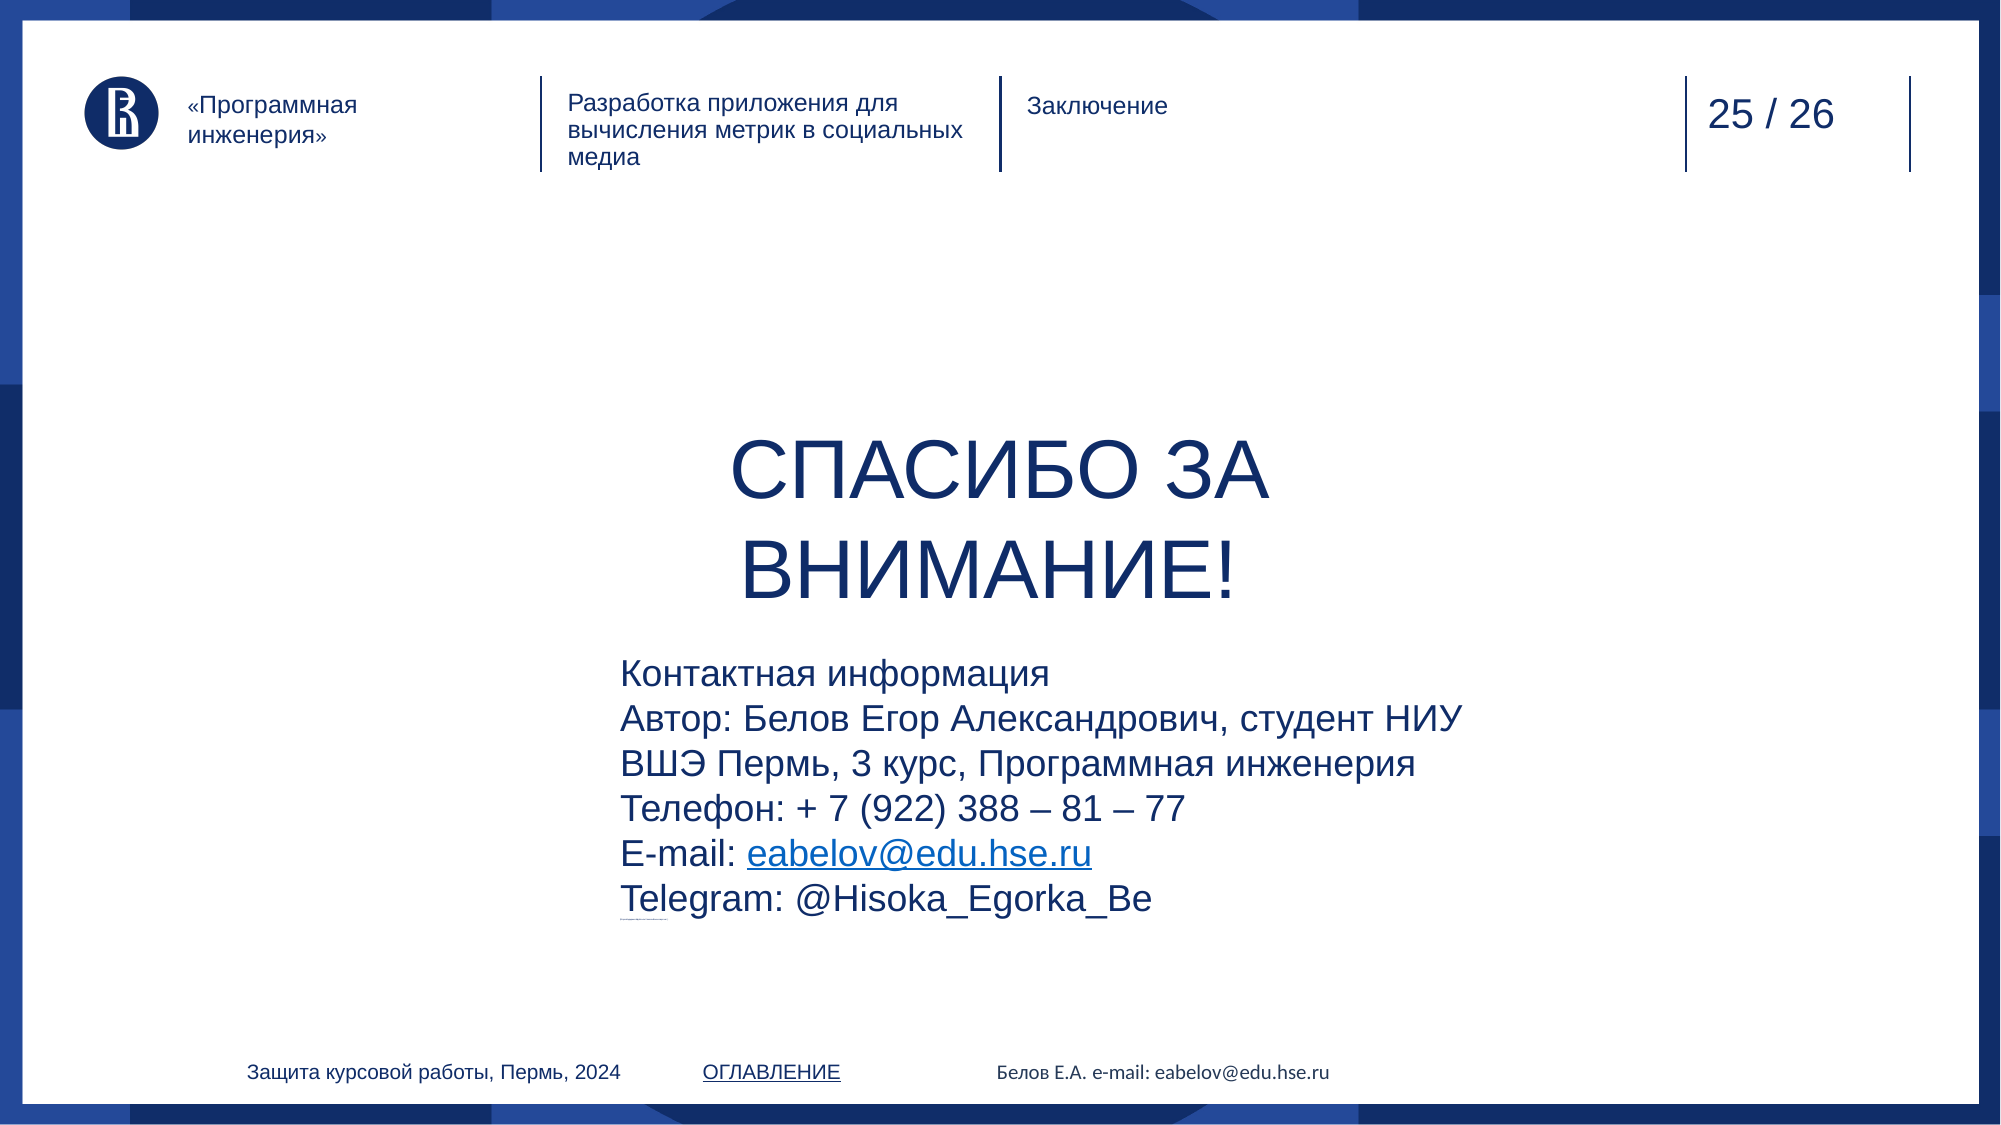

«Программная инженерия»

Разработка приложения для вычисления метрик в социальных медиа
Заключение
СПАСИБО ЗА ВНИМАНИЕ!
Контактная информация
Автор: Белов Егор Александрович, студент НИУ ВШЭ Пермь, 3 курс, Программная инженерия
Телефон: + 7 (922) 388 – 81 – 77
E-mail: eabelov@edu.hse.ru
Telegram: @Hisoka_Egorka_Be
(Егоркабидединсайдабсолюттяжелыйлюкссверхчел)
Защита курсовой работы, Пермь, 2024	 ОГЛАВЛЕНИЕ 		Белов Е.А. e-mail: eabelov@edu.hse.ru